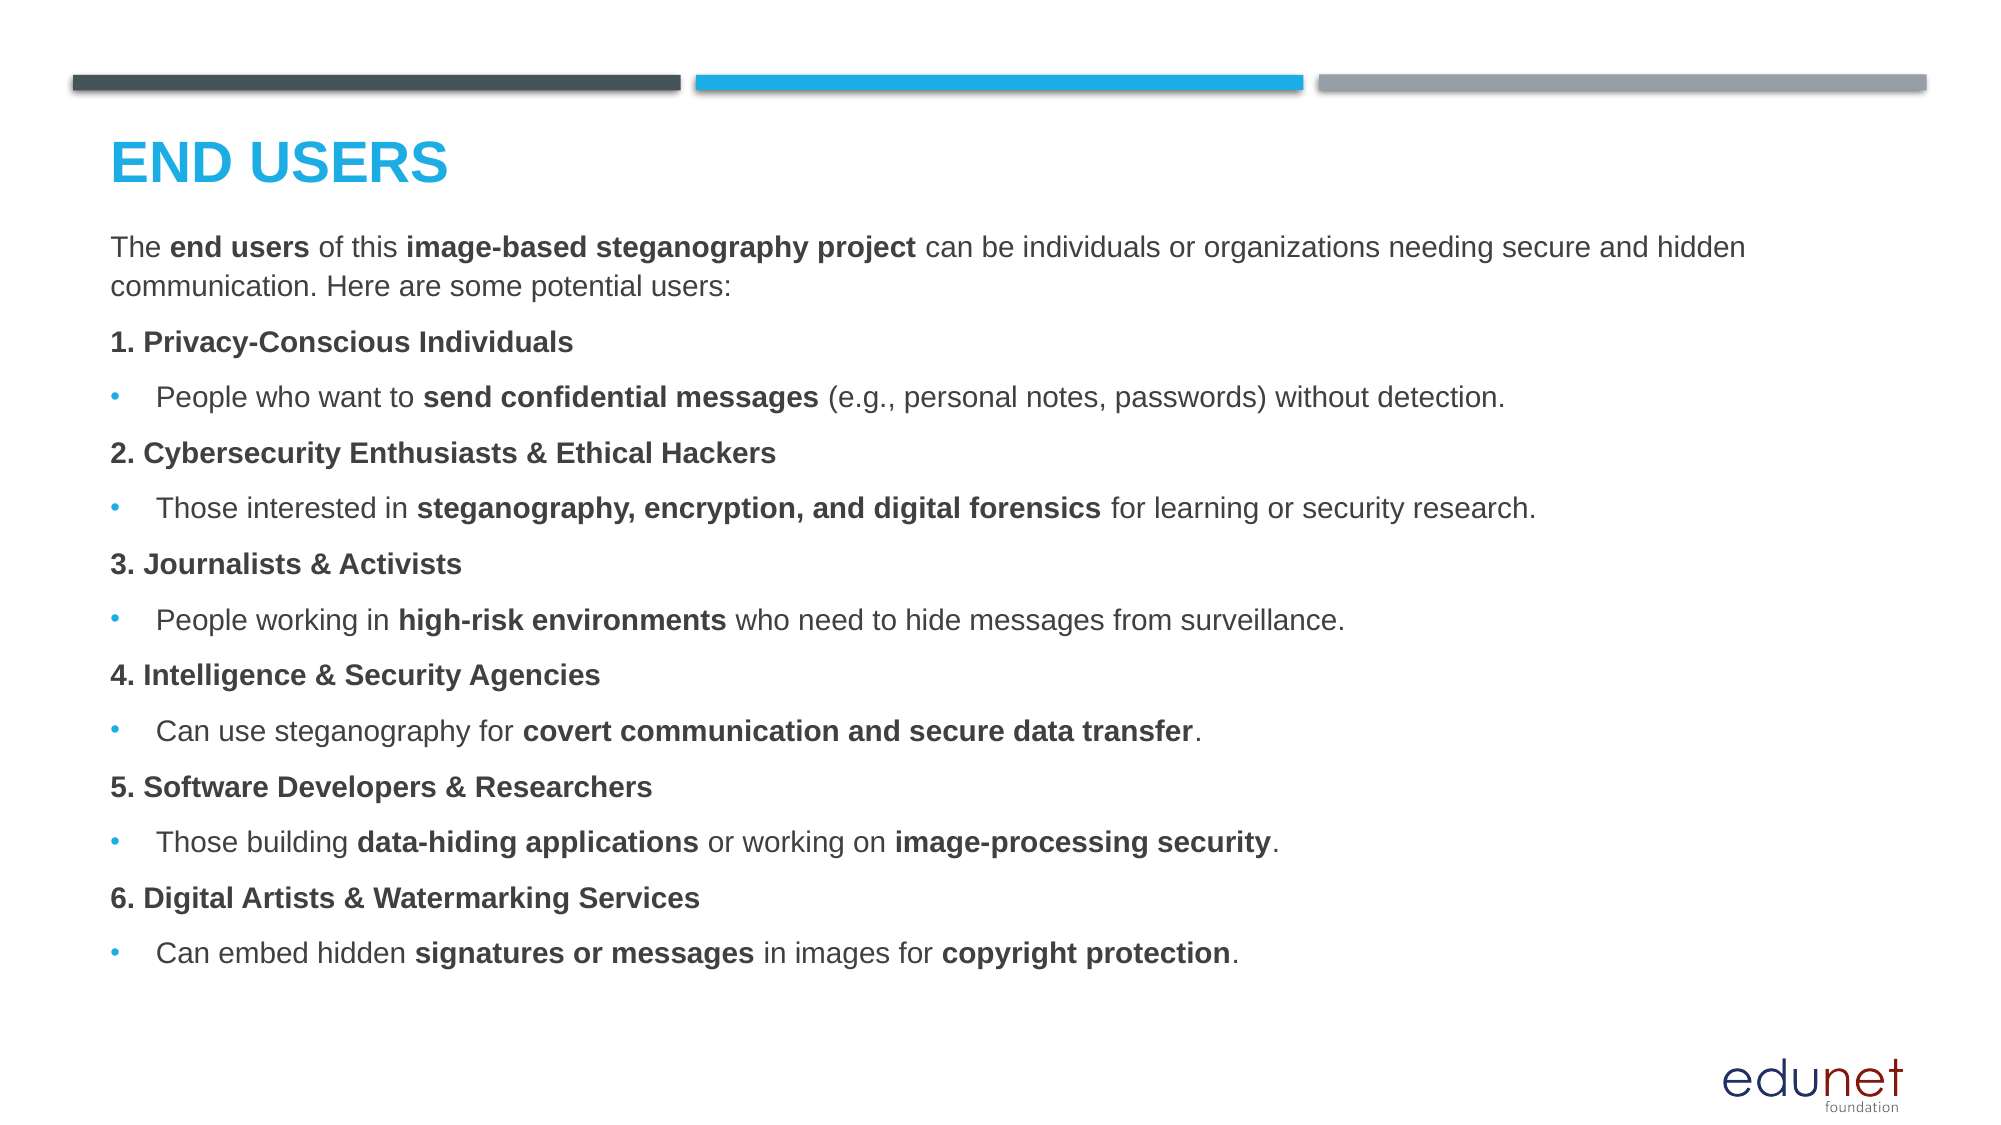

# End users
The end users of this image-based steganography project can be individuals or organizations needing secure and hidden communication. Here are some potential users:
1. Privacy-Conscious Individuals
People who want to send confidential messages (e.g., personal notes, passwords) without detection.
2. Cybersecurity Enthusiasts & Ethical Hackers
Those interested in steganography, encryption, and digital forensics for learning or security research.
3. Journalists & Activists
People working in high-risk environments who need to hide messages from surveillance.
4. Intelligence & Security Agencies
Can use steganography for covert communication and secure data transfer.
5. Software Developers & Researchers
Those building data-hiding applications or working on image-processing security.
6. Digital Artists & Watermarking Services
Can embed hidden signatures or messages in images for copyright protection.